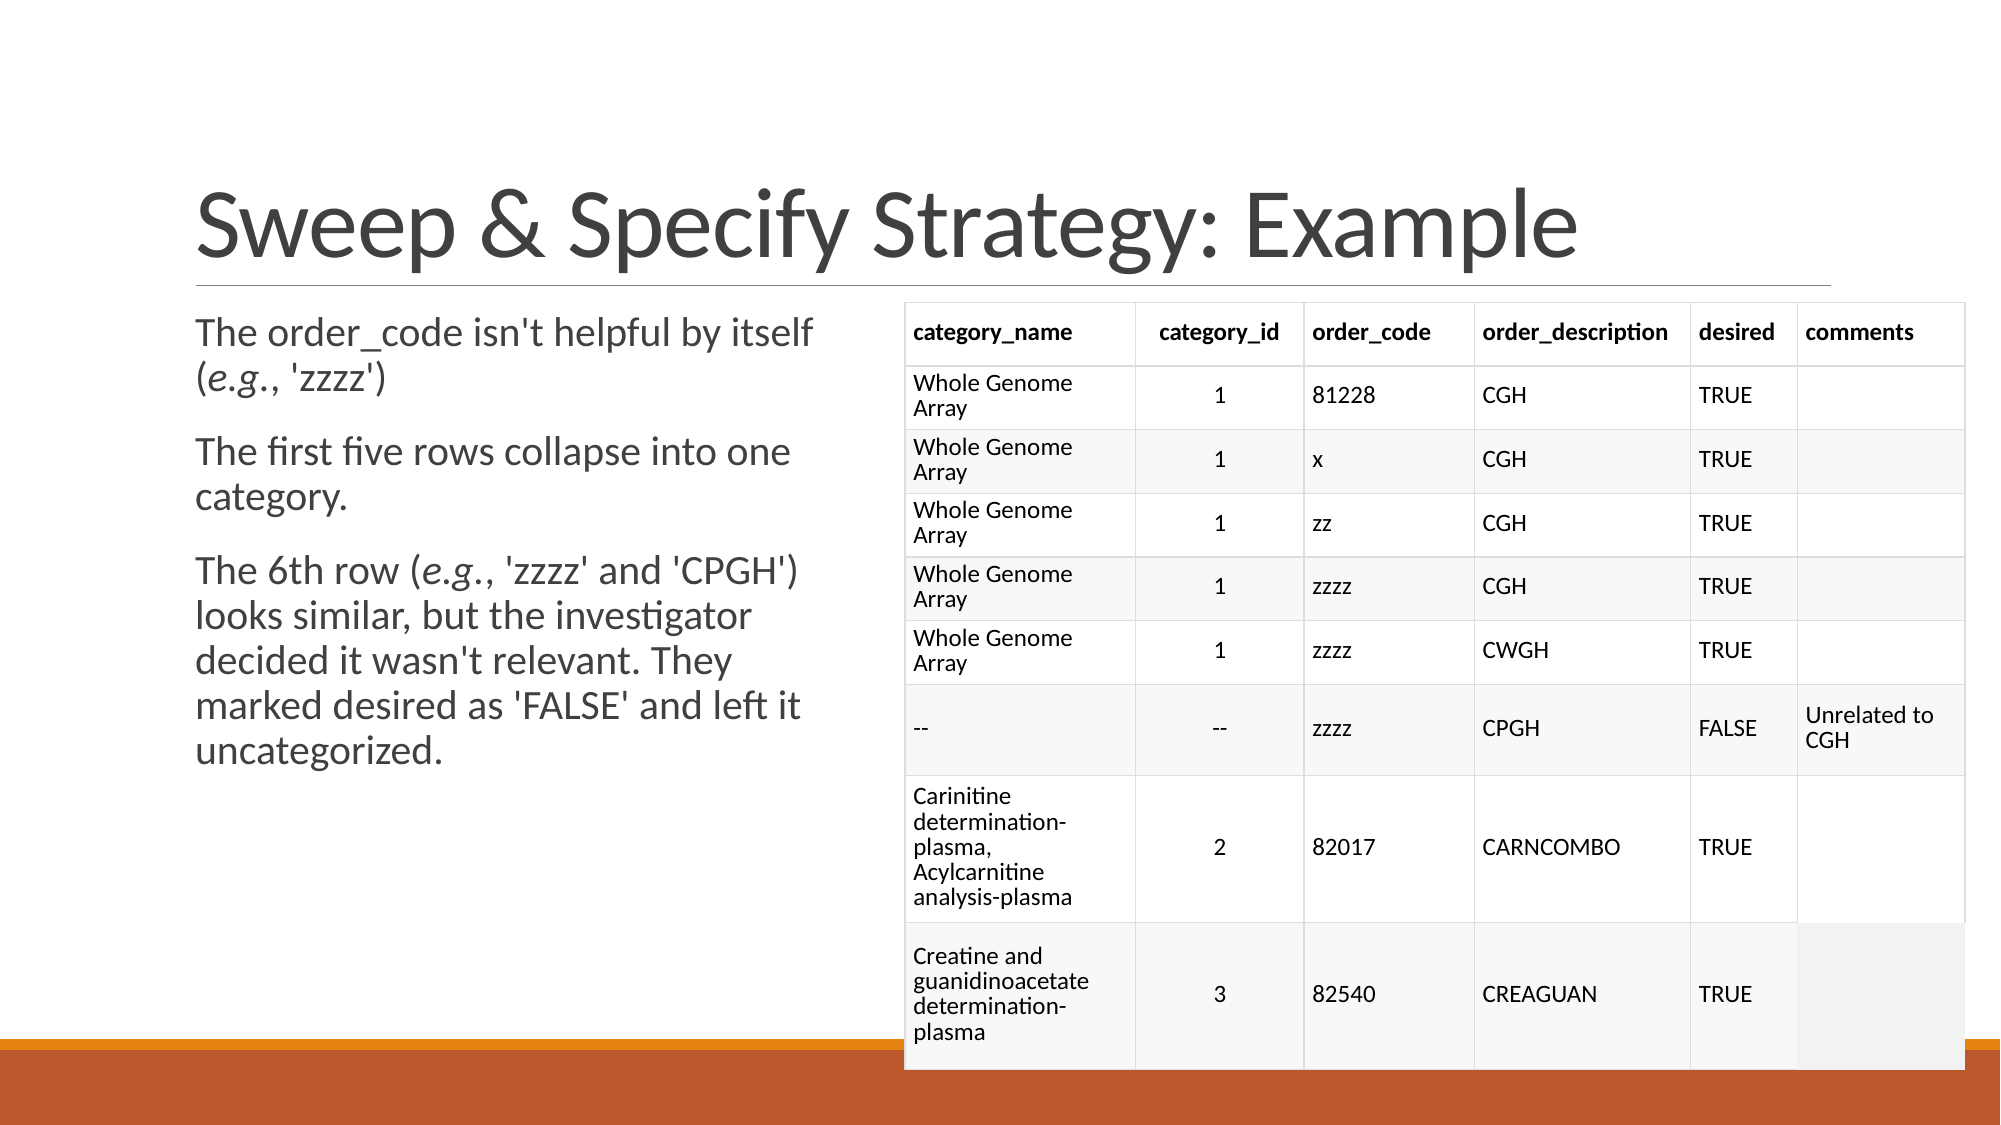

# Sweep & Specify Strategy: Example
The order_code isn't helpful by itself (e.g., 'zzzz')
The first five rows collapse into one category.
The 6th row (e.g., 'zzzz' and 'CPGH') looks similar, but the investigator decided it wasn't relevant. They marked desired as 'FALSE' and left it uncategorized.
| category\_name | category\_id | order\_code | order\_description | desired | comments |
| --- | --- | --- | --- | --- | --- |
| Whole Genome Array | 1 | 81228 | CGH | TRUE |  |
| Whole Genome Array | 1 | x | CGH | TRUE |  |
| Whole Genome Array | 1 | zz | CGH | TRUE |  |
| Whole Genome Array | 1 | zzzz | CGH | TRUE |  |
| Whole Genome Array | 1 | zzzz | CWGH | TRUE |  |
| -- | -- | zzzz | CPGH | FALSE | Unrelated to CGH |
| Carinitine determination-plasma, Acylcarnitine analysis-plasma | 2 | 82017 | CARNCOMBO | TRUE |  |
| Creatine and guanidinoacetate determination-plasma | 3 | 82540 | CREAGUAN | TRUE |  |